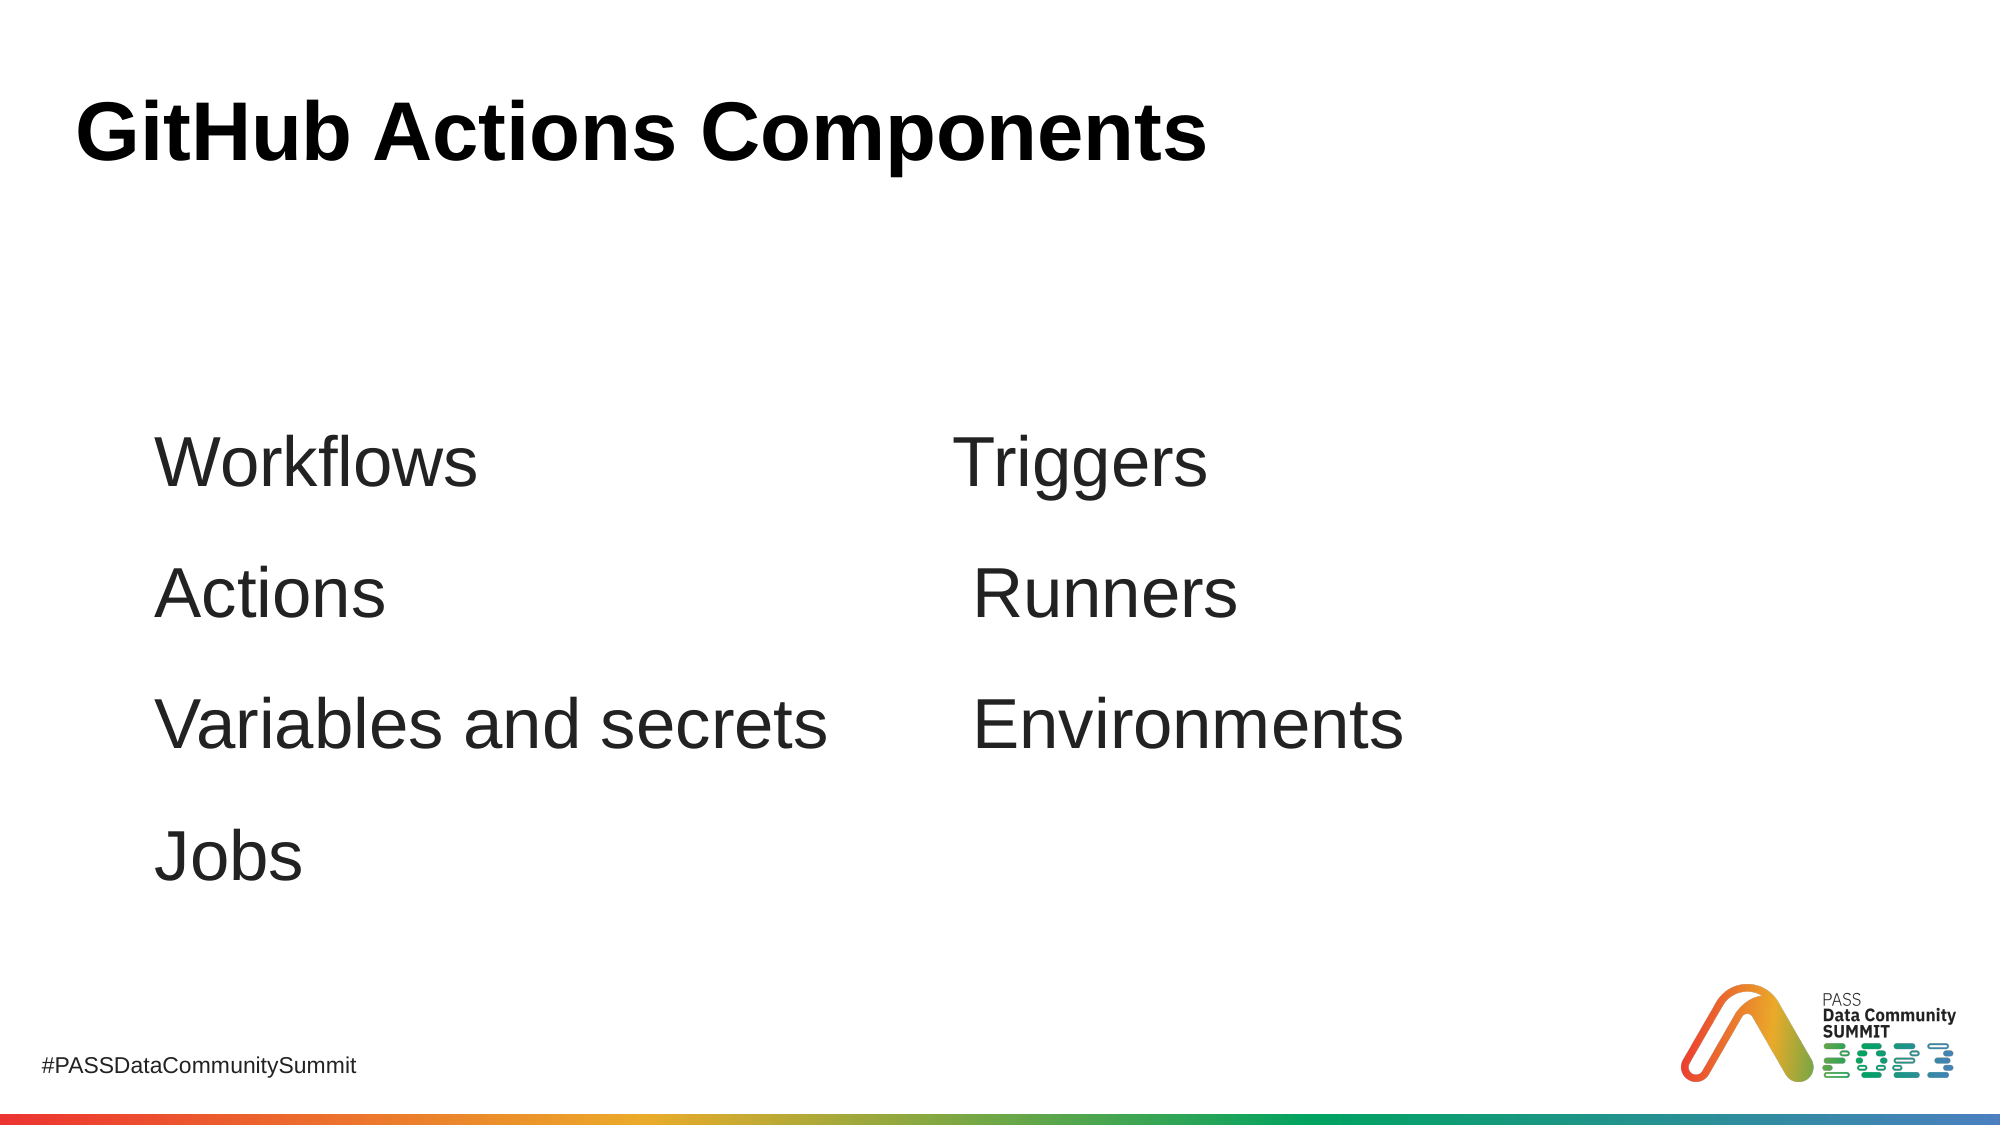

# GitHub Actions Components
    Workflows
    Actions
    Variables and secrets
    Jobs

Triggers
 Runners
 Environments